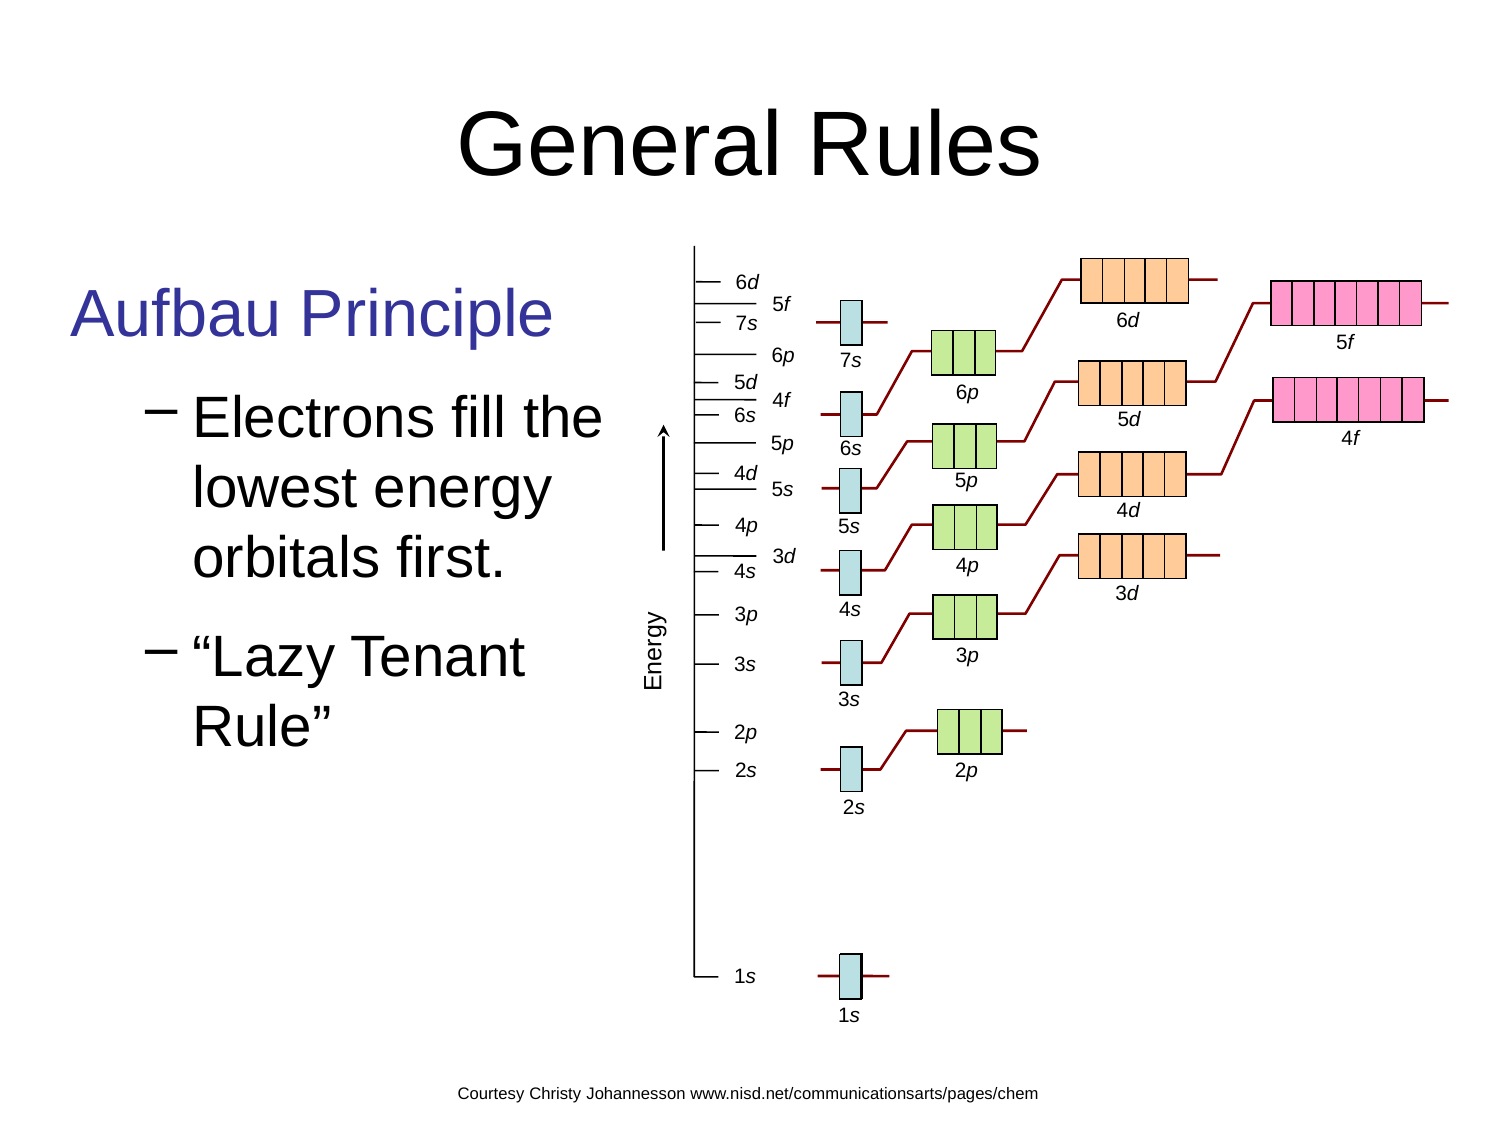

# General Rules

6d
Aufbau Principle
Electrons fill the
lowest energy
orbitals first.
“Lazy Tenant
Rule”

5f
6d

7s

5f

6p
7s

5d
6p

4f

6s
5d

4f
5p

6s

4d
5p
5s

4d
4p
5s

3d
4p

4s

3d
4s
3p

Energy
3p

3s

3s

2p

2p
2s

2s

1s

1s
Courtesy Christy Johannesson www.nisd.net/communicationsarts/pages/chem